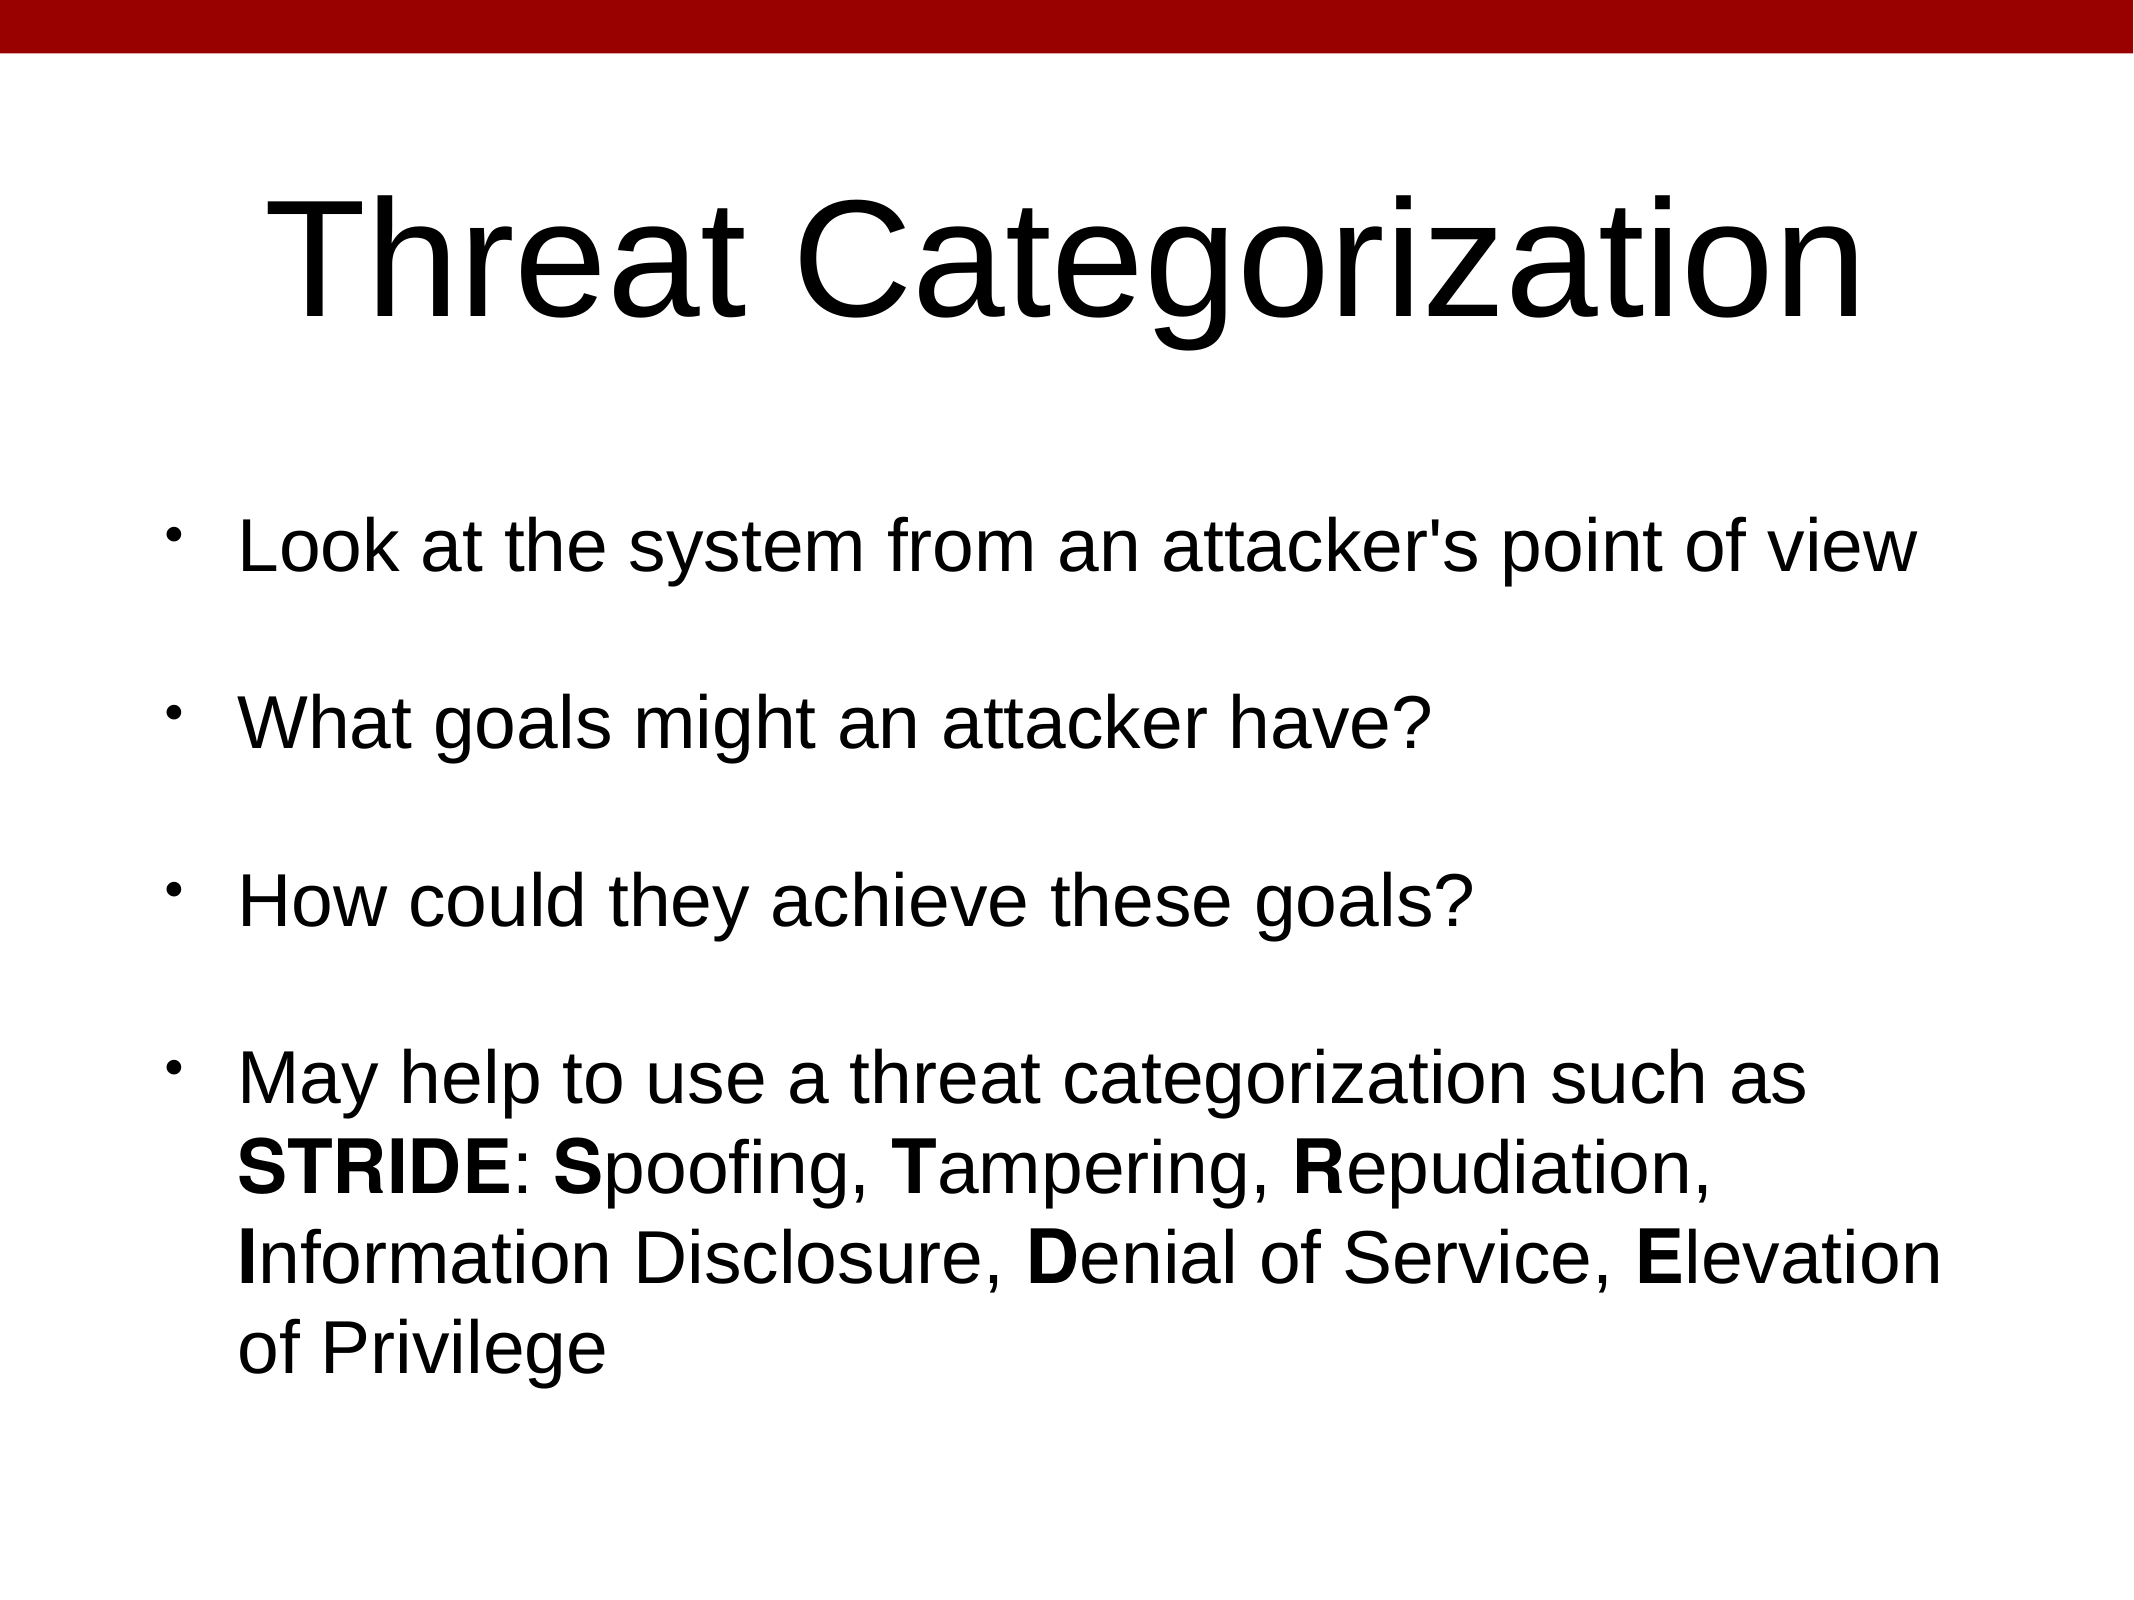

# Threat Categorization
Look at the system from an attacker's point of view
What goals might an attacker have?
How could they achieve these goals?
May help to use a threat categorization such as STRIDE: Spoofing, Tampering, Repudiation, Information Disclosure, Denial of Service, Elevation of Privilege